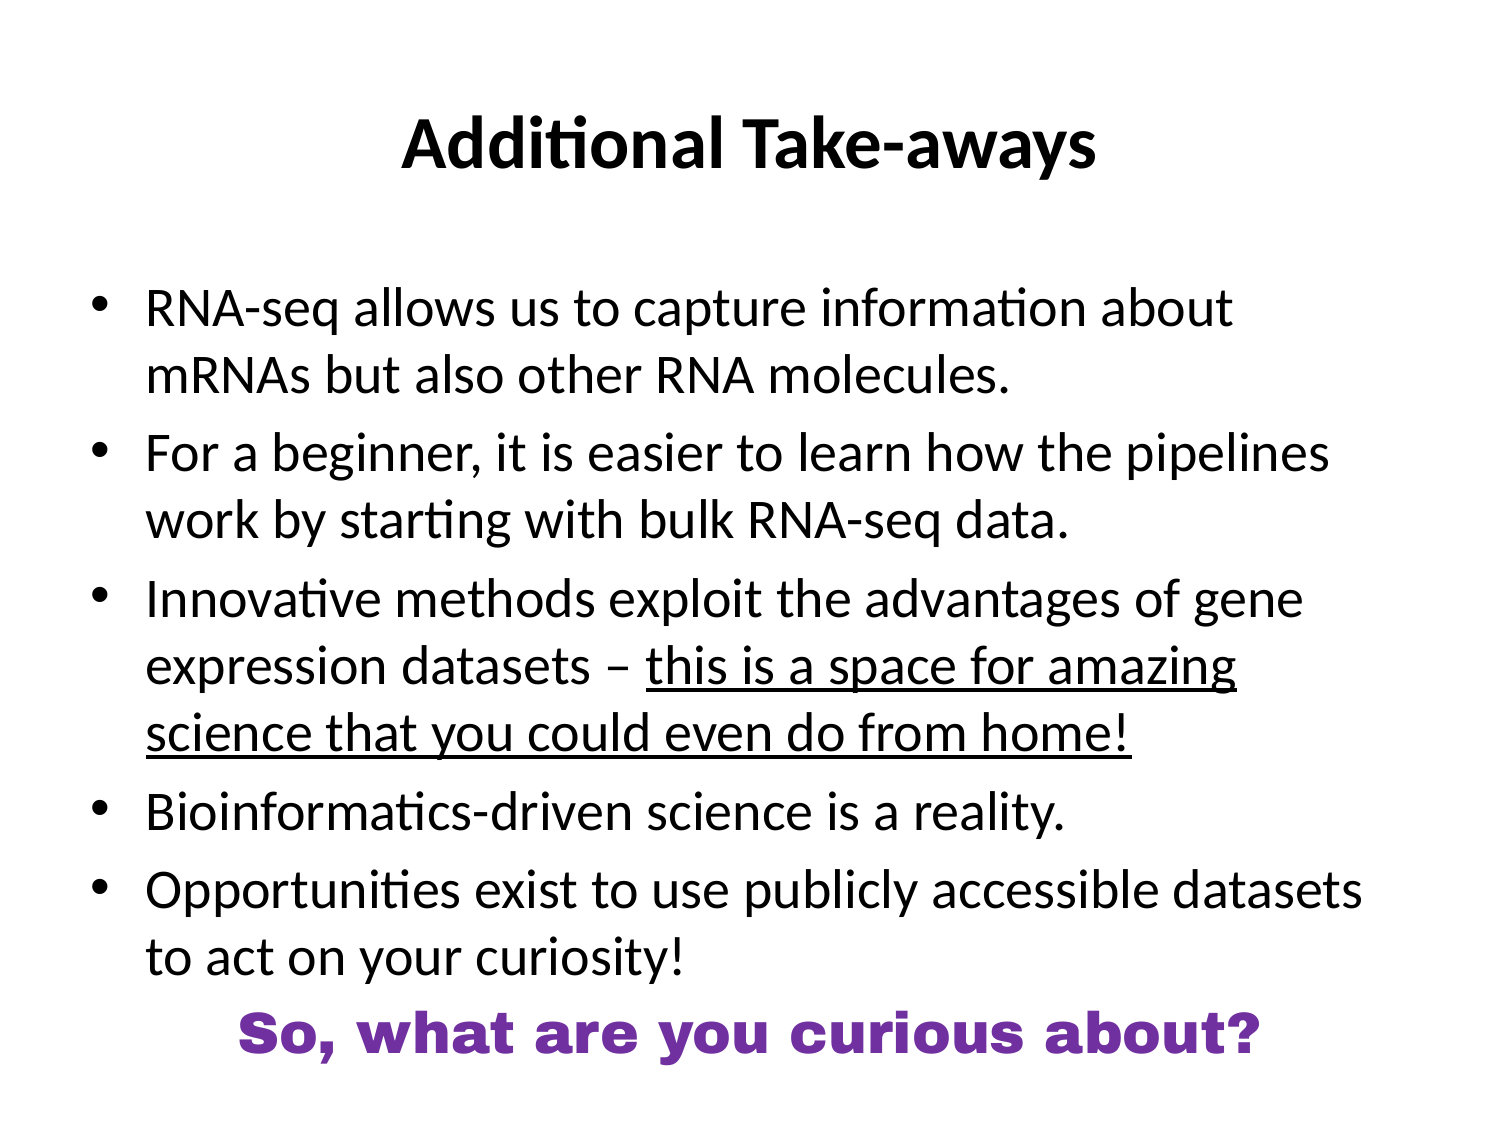

# Additional Take-aways
RNA-seq allows us to capture information about mRNAs but also other RNA molecules.
For a beginner, it is easier to learn how the pipelines work by starting with bulk RNA-seq data.
Innovative methods exploit the advantages of gene expression datasets – this is a space for amazing science that you could even do from home!
Bioinformatics-driven science is a reality.
Opportunities exist to use publicly accessible datasets to act on your curiosity!

So, what are you curious about?